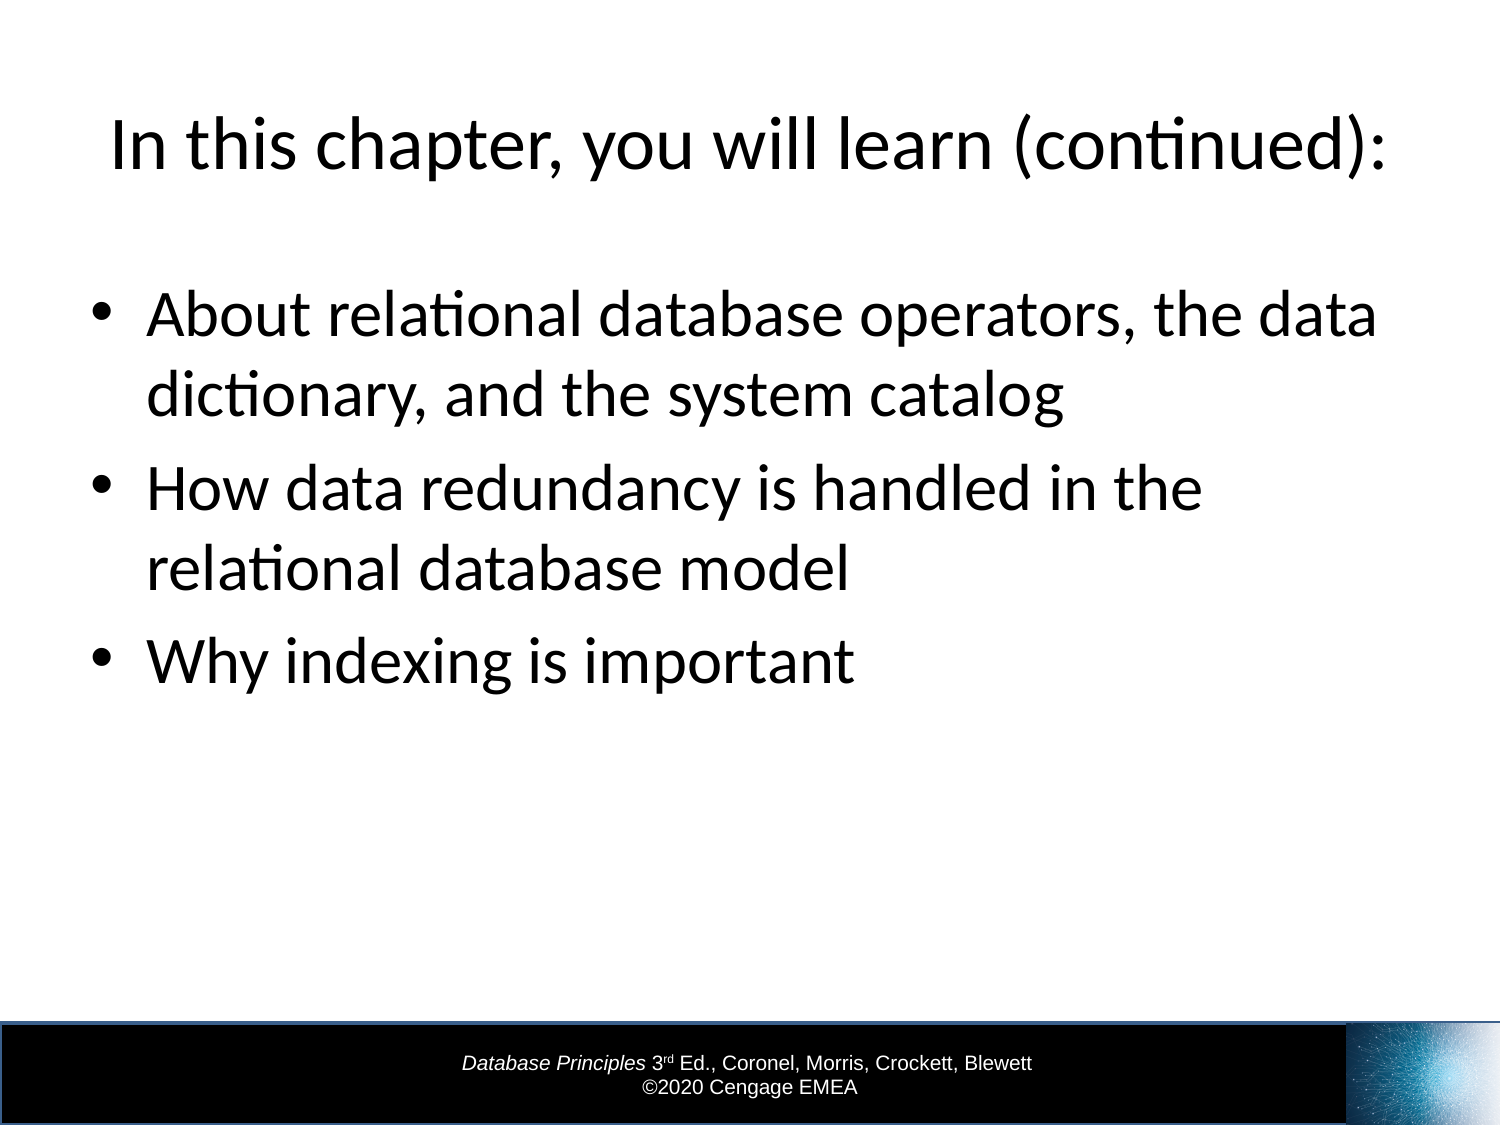

# In this chapter, you will learn (continued):
About relational database operators, the data dictionary, and the system catalog
How data redundancy is handled in the relational database model
Why indexing is important